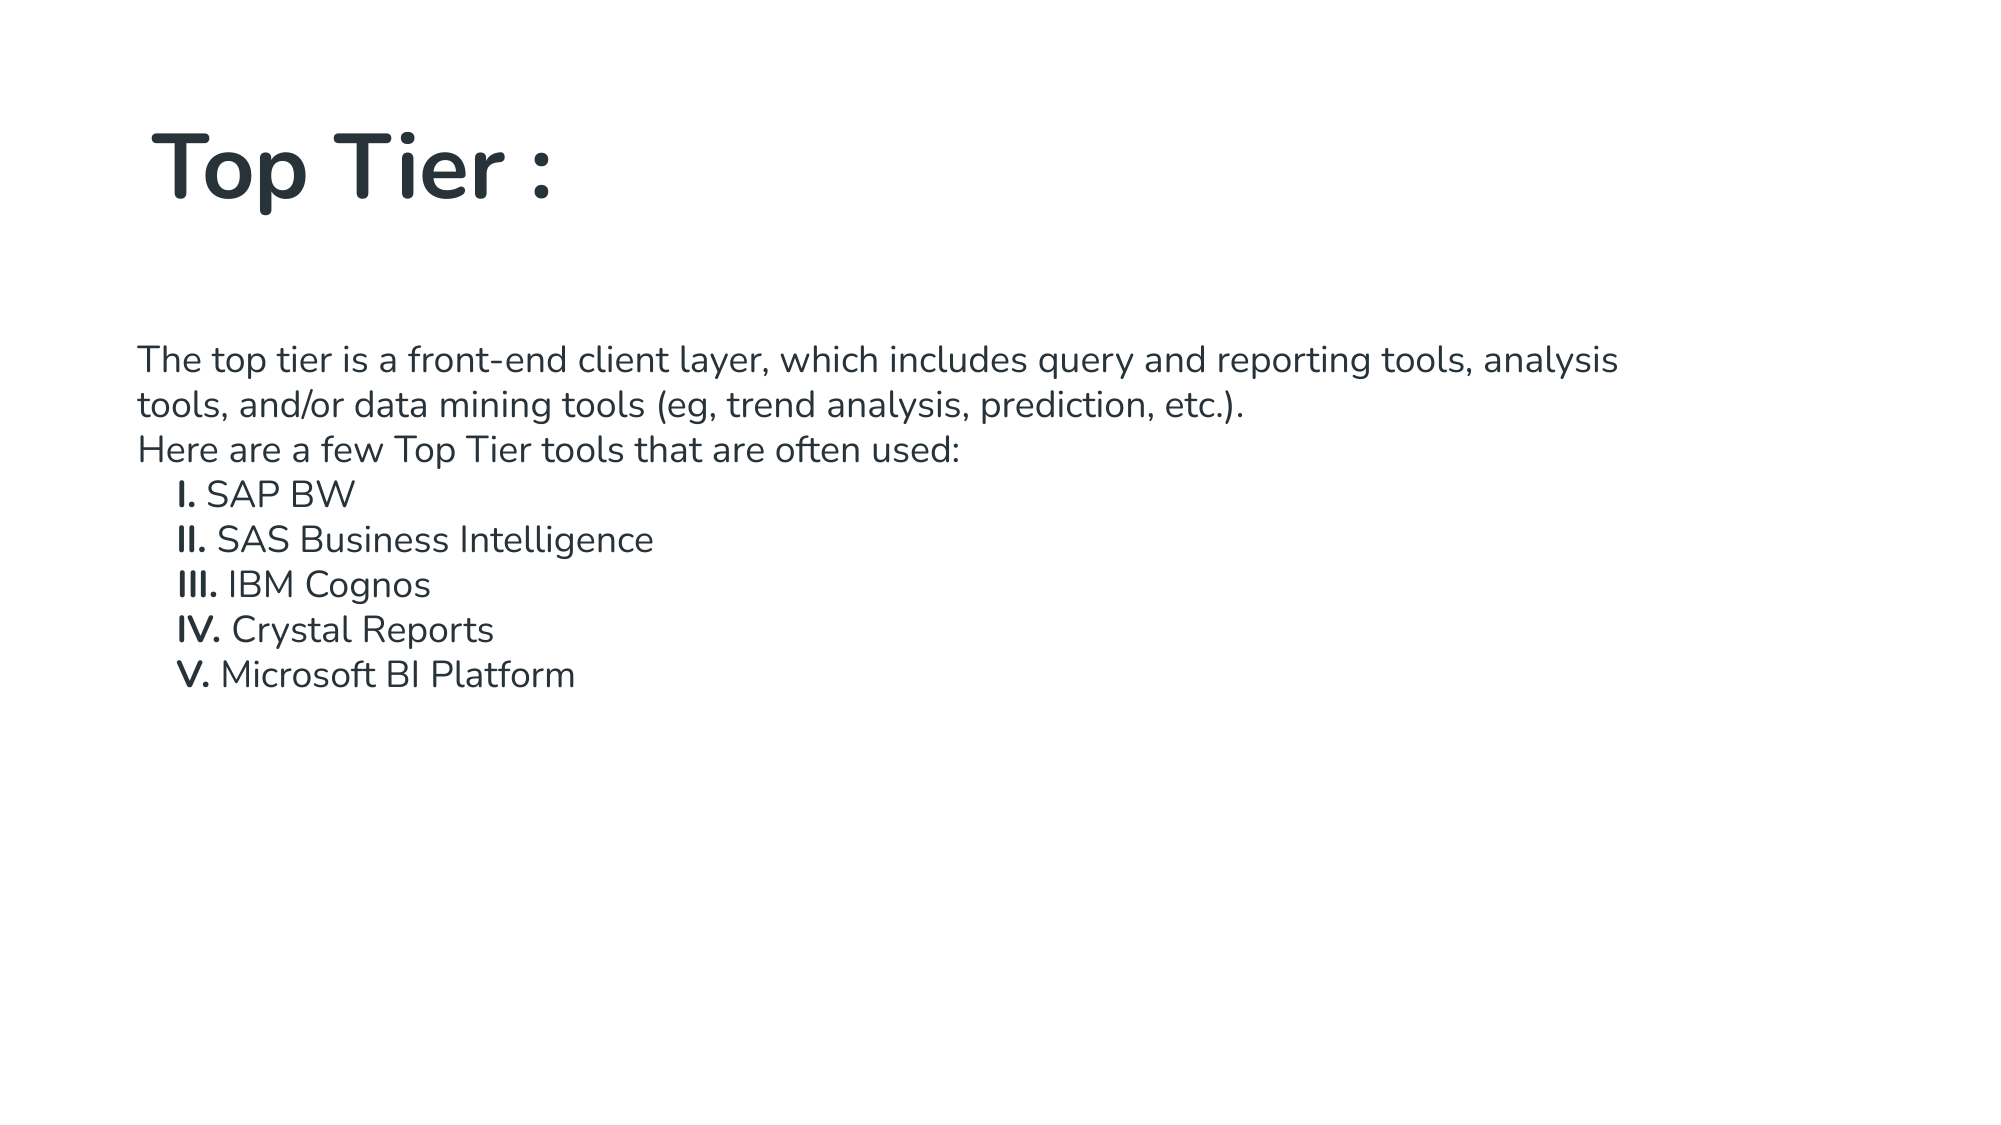

# Top Tier :
The top tier is a front-end client layer, which includes query and reporting tools, analysis tools, and/or data mining tools (eg, trend analysis, prediction, etc.).
Here are a few Top Tier tools that are often used:
    I. SAP BW
    II. SAS Business Intelligence
    III. IBM Cognos
    IV. Crystal Reports
    V. Microsoft BI Platform